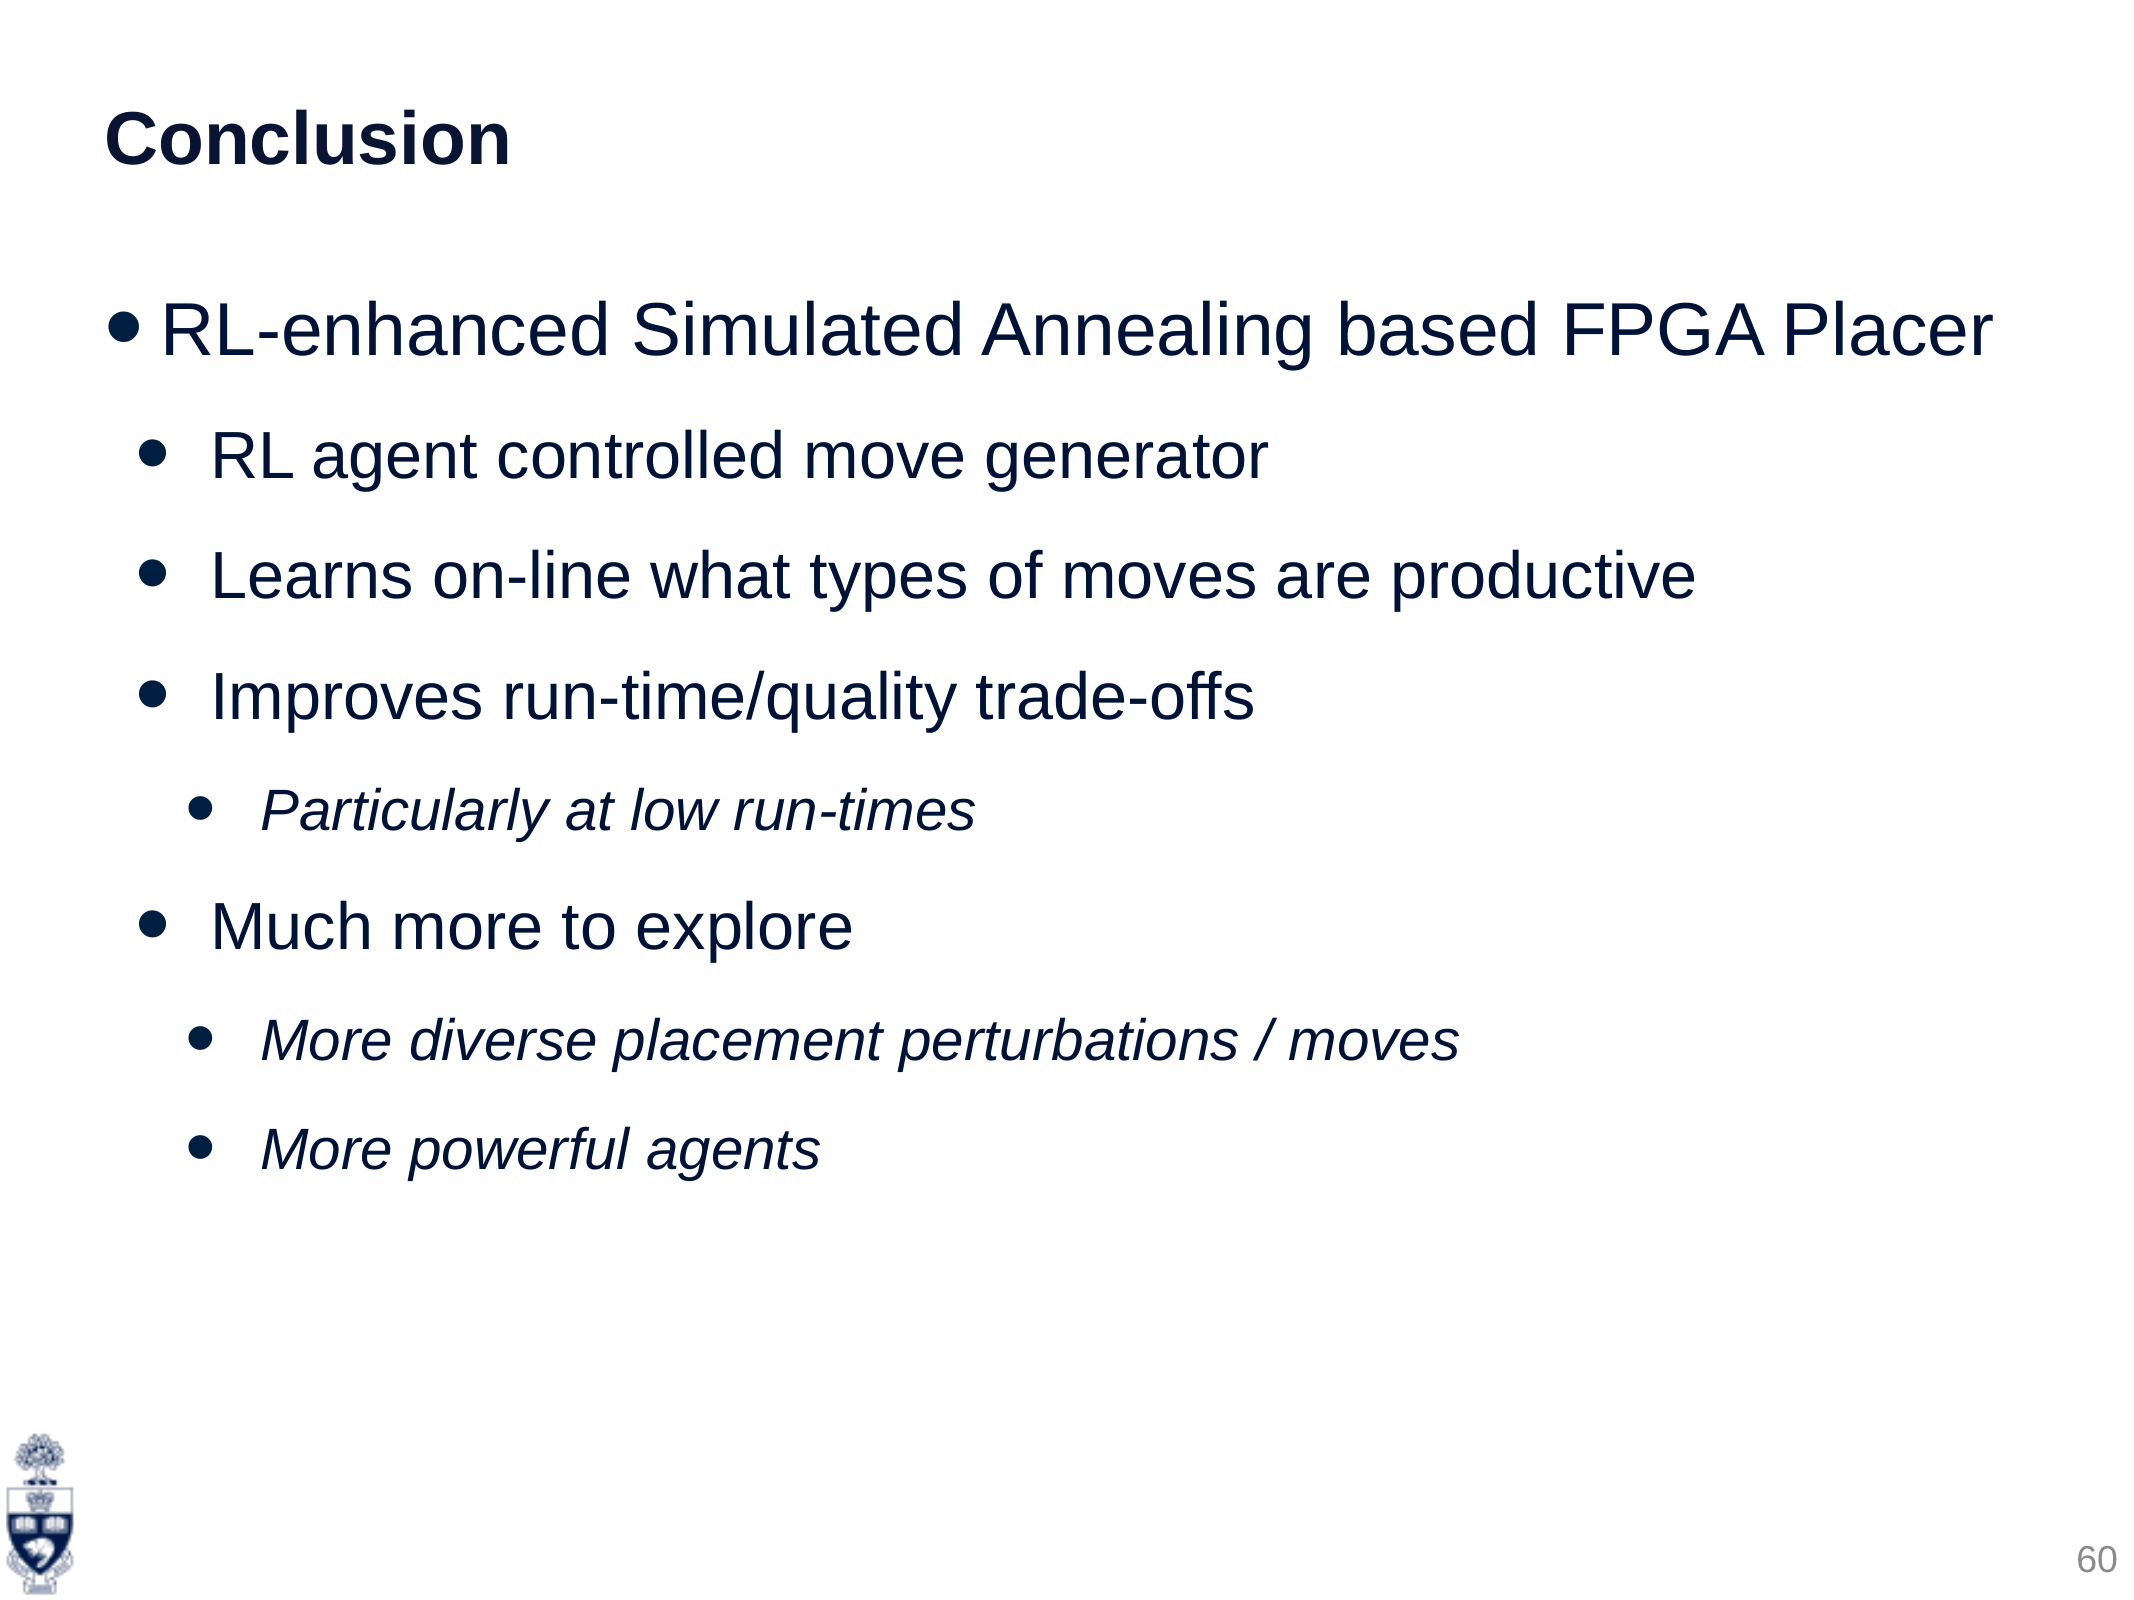

# Conclusion
RL-enhanced Simulated Annealing based FPGA Placer
RL agent controlled move generator
Learns on-line what types of moves are productive
Improves run-time/quality trade-offs
Particularly at low run-times
Much more to explore
More diverse placement perturbations / moves
More powerful agents
60